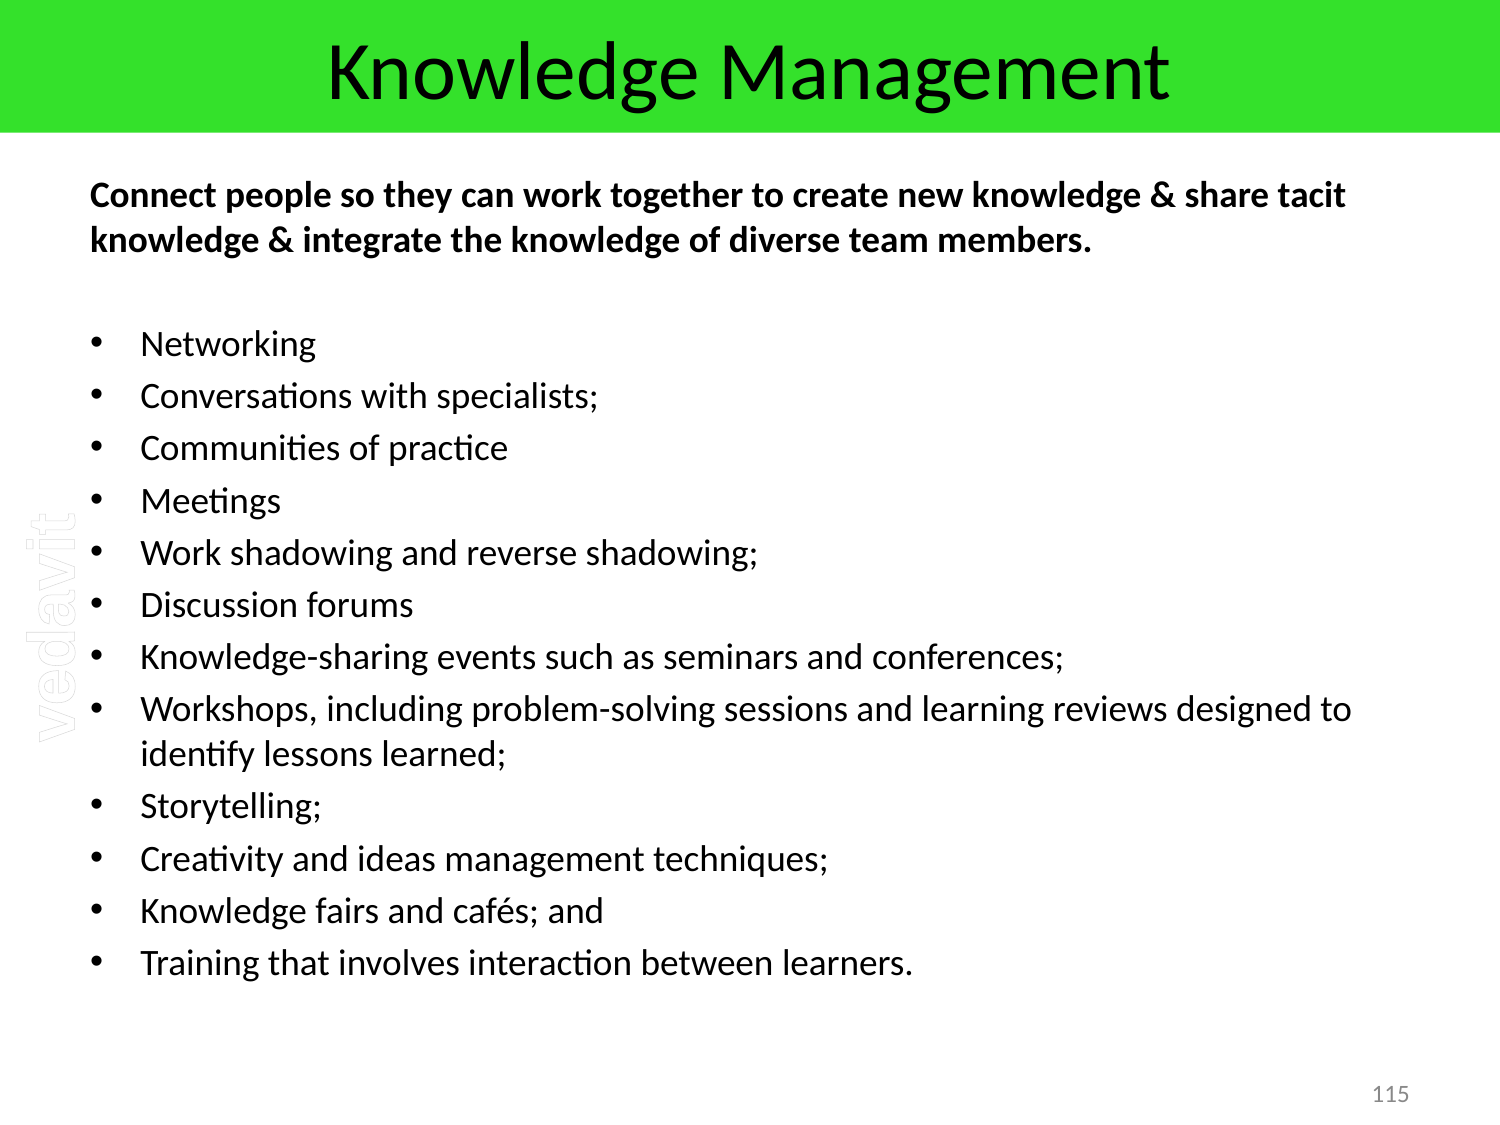

# Knowledge Management
Connect people so they can work together to create new knowledge & share tacit knowledge & integrate the knowledge of diverse team members.

Networking
Conversations with specialists;
Communities of practice
Meetings
Work shadowing and reverse shadowing;
Discussion forums
Knowledge-sharing events such as seminars and conferences;
Workshops, including problem-solving sessions and learning reviews designed to identify lessons learned;
Storytelling;
Creativity and ideas management techniques;
Knowledge fairs and cafés; and
Training that involves interaction between learners.
115